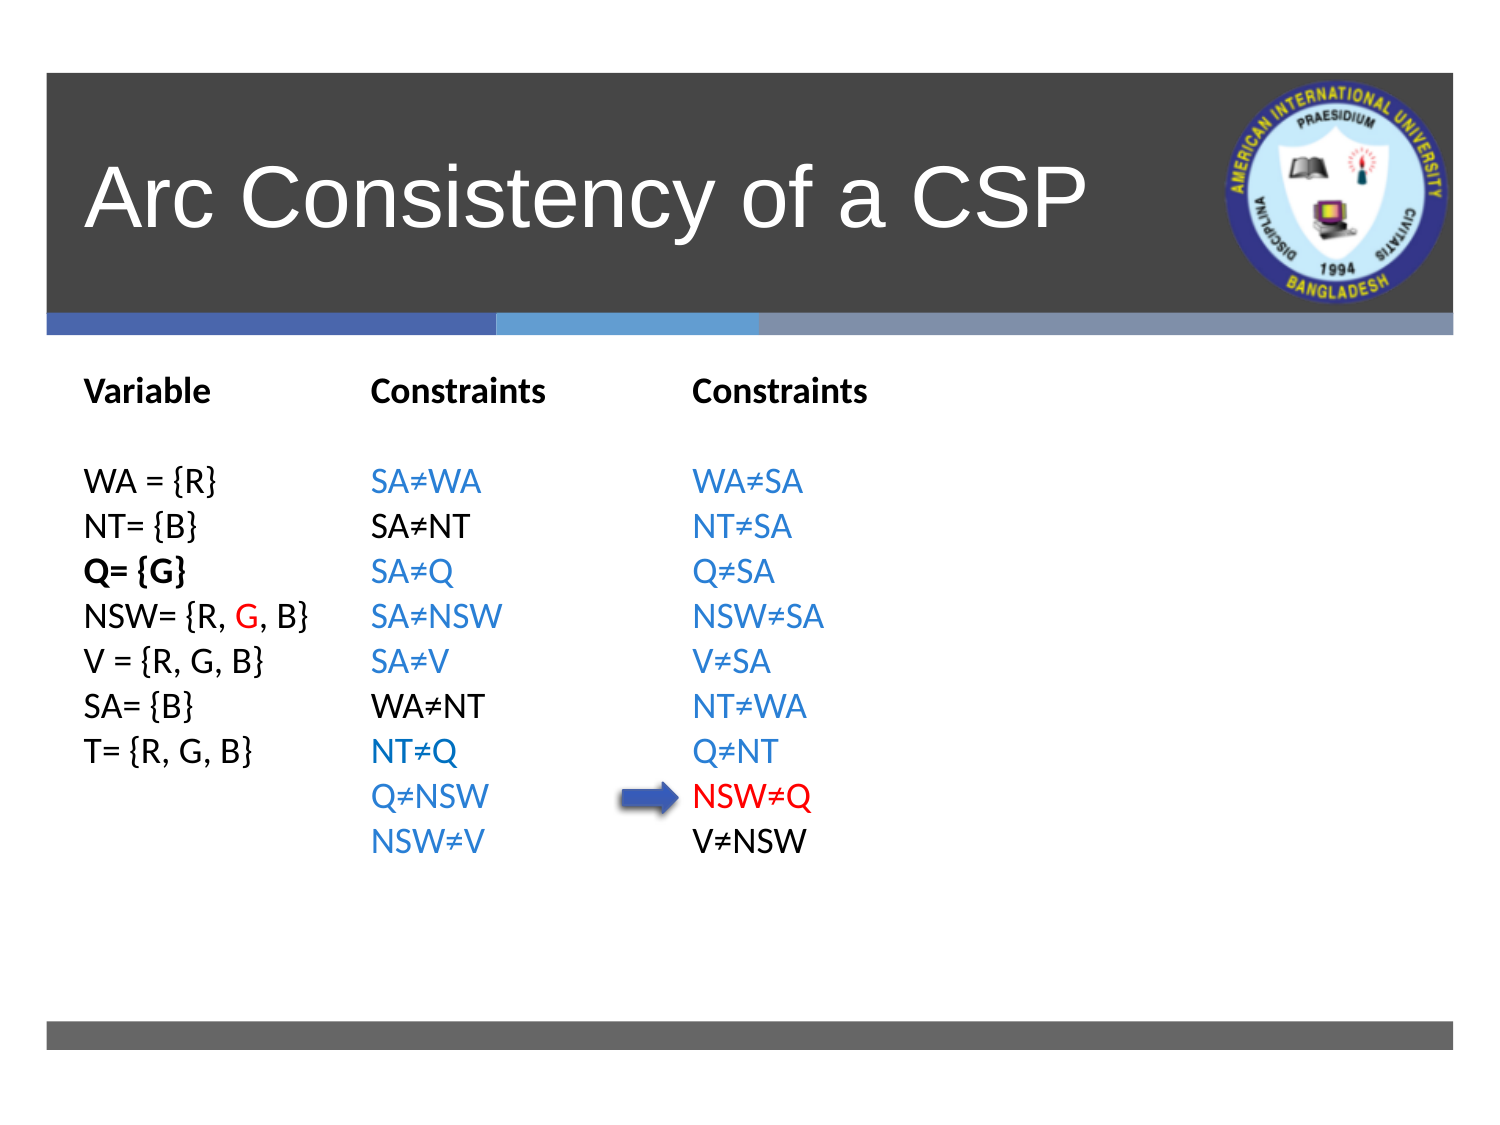

# Arc Consistency of a CSP
Variable

WA = {R}
NT= {B}
Q= {G}
NSW= {R, G, B}
V = {R, G, B}
SA= {B}
T= {R, G, B}

Constraints

SA≠WA
SA≠NT
SA≠Q
SA≠NSW
SA≠V
WA≠NT
NT≠Q
Q≠NSW
NSW≠V

Constraints

WA≠SA
NT≠SA
Q≠SA
NSW≠SA
V≠SA
NT≠WA
Q≠NT
NSW≠Q
V≠NSW